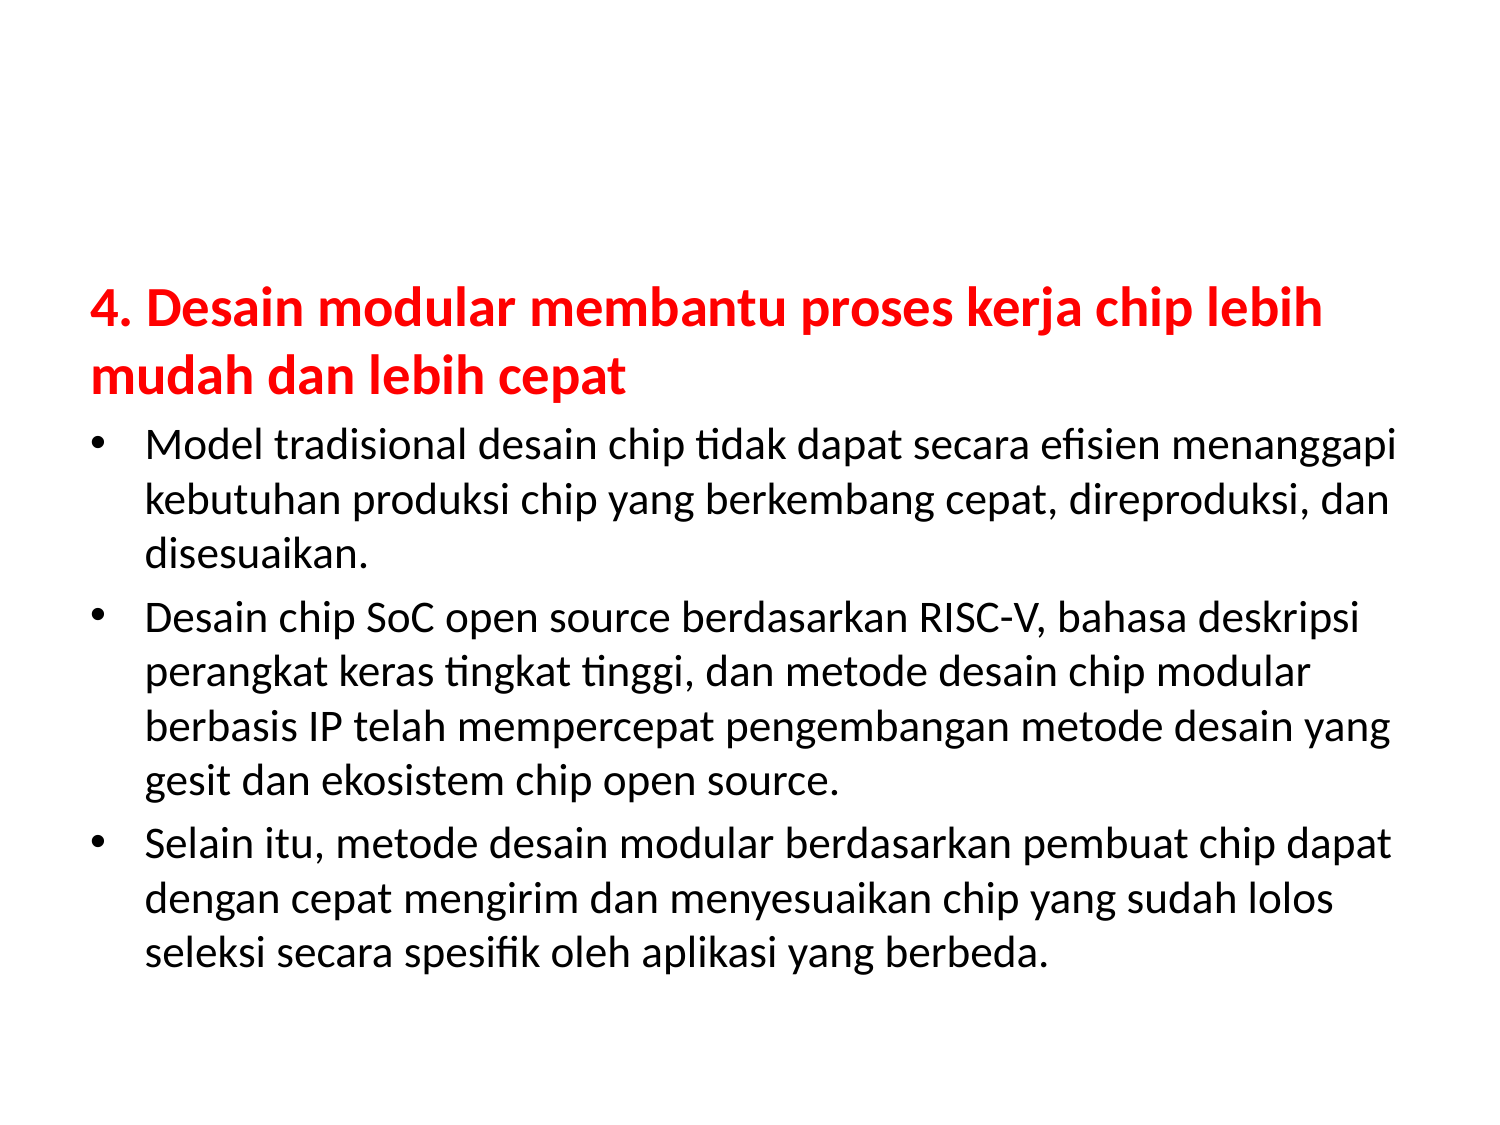

#
4. Desain modular membantu proses kerja chip lebih mudah dan lebih cepat
Model tradisional desain chip tidak dapat secara efisien menanggapi kebutuhan produksi chip yang berkembang cepat, direproduksi, dan disesuaikan.
Desain chip SoC open source berdasarkan RISC-V, bahasa deskripsi perangkat keras tingkat tinggi, dan metode desain chip modular berbasis IP telah mempercepat pengembangan metode desain yang gesit dan ekosistem chip open source.
Selain itu, metode desain modular berdasarkan pembuat chip dapat dengan cepat mengirim dan menyesuaikan chip yang sudah lolos seleksi secara spesifik oleh aplikasi yang berbeda.